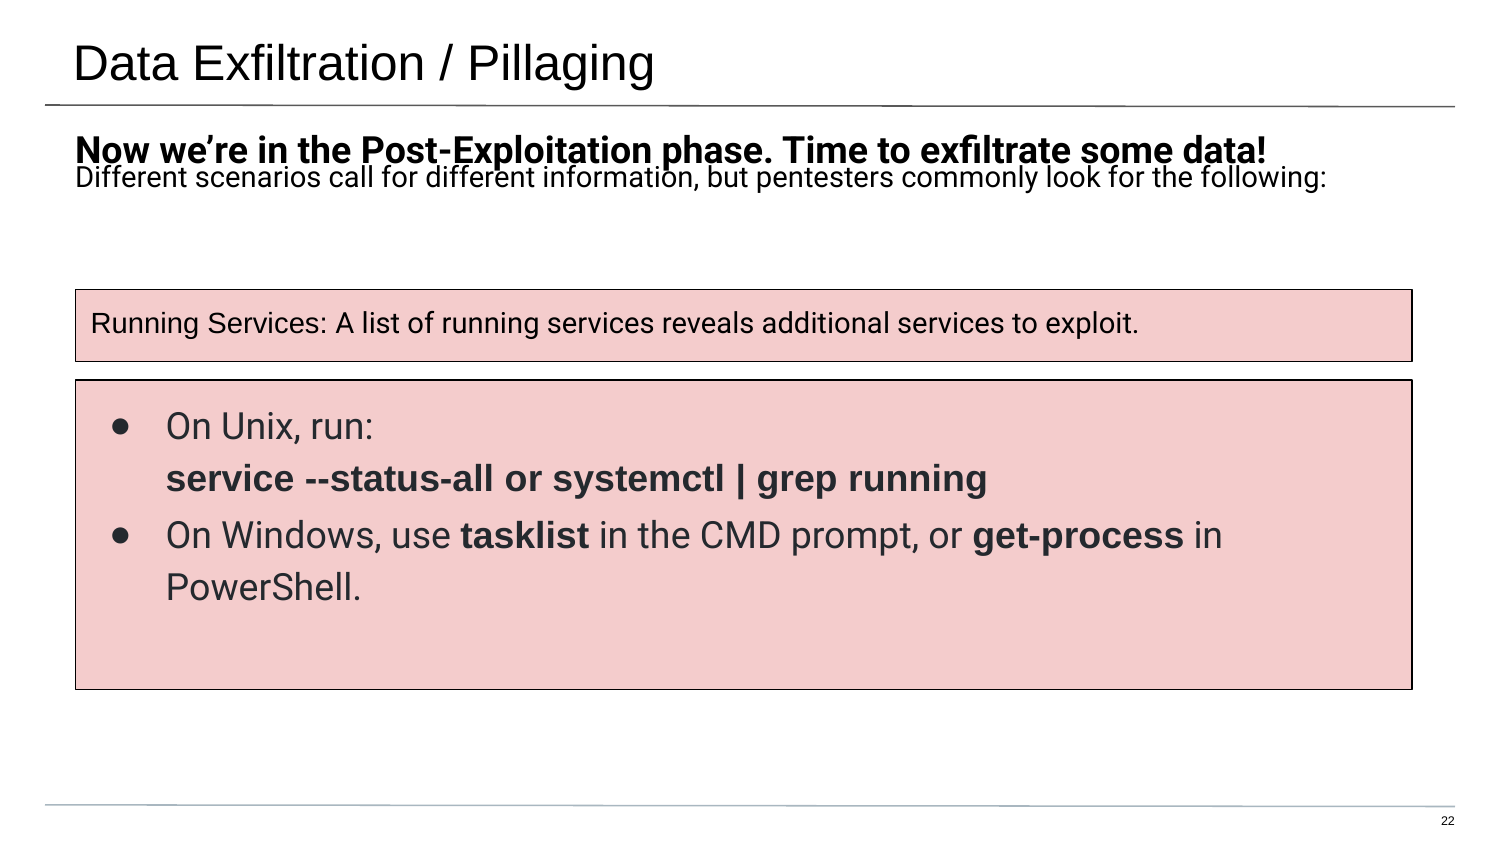

# Data Exfiltration / Pillaging
Now we’re in the Post-Exploitation phase. Time to exfiltrate some data!
Different scenarios call for different information, but pentesters commonly look for the following:
Running Services: A list of running services reveals additional services to exploit.
On Unix, run:
service --status-all or systemctl | grep running
On Windows, use tasklist in the CMD prompt, or get-process in PowerShell.

22